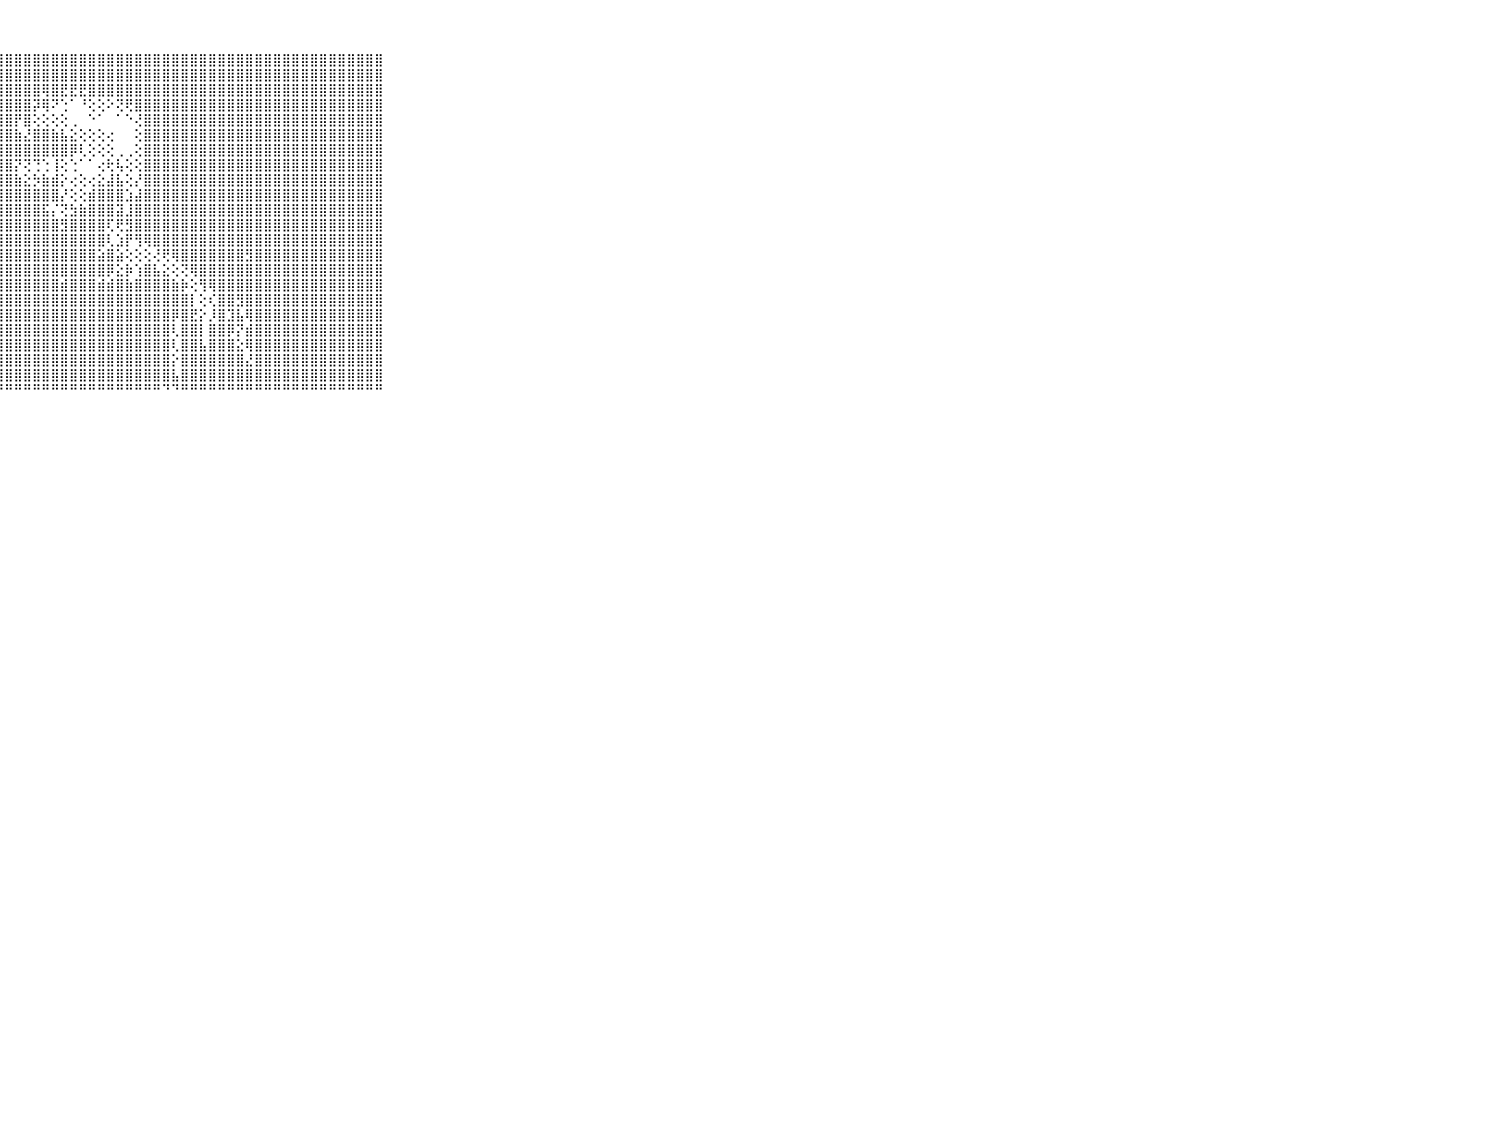

⠀⠀⠀⠀⠀⠀⠀⠀⠀⠀⠀⢜⡿⣿⢜⢟⡜⢝⢸⢜⡕⢄⢕⢱⣸⣿⣿⣿⣿⣿⣿⣿⣿⣿⣿⣿⣿⣿⣿⣿⣿⣿⣿⣿⣿⣿⣿⣿⣿⣿⣿⣿⣿⣿⣿⣿⣿⣿⣿⣿⣿⣿⣿⣿⣿⣿⣿⣿⣿⠀⠀⠀⠀⠀⠀⠀⠀⠀⠀⠀⠀
⠀⠀⠀⠀⠀⠀⠀⠀⠀⠀⠀⢜⢇⢸⢟⡕⢱⡕⣇⡧⢇⢀⢕⢕⣹⣿⣿⣿⣿⣿⣿⣿⣿⣿⣿⣿⣿⣿⣿⣿⣿⣿⣿⣿⣿⣿⣿⣿⣿⣿⣿⣿⣿⣿⣿⣿⣿⣿⣿⣿⣿⣿⣿⣿⣿⣿⣿⣿⣿⠀⠀⠀⠀⠀⠀⠀⠀⠀⠀⠀⠀
⠀⠀⠀⠀⠀⠀⠀⠀⠀⠀⠀⢕⢸⢕⢇⢣⣎⢇⢎⢱⢕⠑⢕⢕⢹⣿⣿⣿⣿⣿⣿⣿⢿⣿⣟⣟⣟⣿⣿⣿⣿⣿⣿⣿⣿⣿⣿⣿⣿⣿⣿⣿⣿⣿⣿⣿⣿⣿⣿⣿⣿⣿⣿⣿⣿⣿⣿⣿⣿⠀⠀⠀⠀⠀⠀⠀⠀⠀⠀⠀⠀
⠀⠀⠀⠀⠀⠀⠀⠀⠀⠀⠀⢕⢕⡗⢵⣕⡜⢱⢱⢎⡇⠀⠕⢕⢸⣿⣿⣿⣿⣿⣿⡽⢿⠝⢑⠁⠘⢕⢕⠕⢝⢟⣿⣿⣿⣿⣿⣿⣿⣿⣿⣿⣿⣿⣿⣿⣿⣿⣿⣿⣿⣿⣿⣿⣿⣿⣿⣿⣿⠀⠀⠀⠀⠀⠀⠀⠀⠀⠀⠀⠀
⠀⠀⠀⠀⠀⠀⠀⠀⠀⠀⠀⢕⢕⢕⣜⣿⢱⢇⢷⣧⡕⠑⢔⢕⢸⣿⣿⣿⣿⡟⣿⢕⢕⢕⢕⢀⠀⠑⠁⠀⠁⠑⢜⣿⣿⣿⣿⣿⣿⣿⣿⣿⣿⣿⣿⣿⣿⣿⣿⣿⣿⣿⣿⣿⣿⣿⣿⣿⣿⠀⠀⠀⠀⠀⠀⠀⠀⠀⠀⠀⠀
⠀⠀⠀⠀⠀⠀⠀⠀⠀⠀⠀⢕⢕⢜⢱⢿⣎⢱⢺⡟⡕⢄⢕⢕⢜⣿⣿⣿⣿⣷⣜⣿⣿⣷⣧⣕⢕⢕⢕⢔⠀⠀⢕⣿⣿⣿⣿⣿⣿⣿⣿⣿⣿⣿⣿⣿⣿⣿⣿⣿⣿⣿⣿⣿⣿⣿⣿⣿⣿⠀⠀⠀⠀⠀⠀⠀⠀⠀⠀⠀⠀
⠀⠀⠀⠀⠀⠀⠀⠀⠀⠀⠀⢕⢕⢕⢕⢻⡷⣎⣼⢻⢕⠑⢕⢕⢸⣿⣿⣿⣿⣿⣿⣿⣿⣿⣿⡿⢇⢕⢕⢕⢀⢀⢕⣿⣿⣿⣿⣿⣿⣿⣿⣿⣿⣿⣿⣿⣿⣿⣿⣿⣿⣿⣿⣿⣿⣿⣿⣿⣿⠀⠀⠀⠀⠀⠀⠀⠀⠀⠀⠀⠀
⠀⠀⠀⠀⠀⠀⠀⠀⠀⠀⠀⢕⢕⢕⢜⢸⣗⣹⢱⡏⡇⢔⢜⢱⢸⣿⣿⣿⣿⡝⢝⢙⢑⢸⢕⢑⠁⠁⢔⢗⢧⢕⢕⣿⣿⣿⣿⣿⣿⣿⣿⣿⣿⣿⣿⣿⣿⣿⣿⣿⣿⣿⣿⣿⣿⣿⣿⣿⣿⠀⠀⠀⠀⠀⠀⠀⠀⠀⠀⠀⠀
⠀⠀⠀⠀⠀⠀⠀⠀⠀⠀⠀⢕⢕⢕⢕⢕⢜⣝⢯⢱⣧⢑⢕⢎⢸⣿⣿⣿⣿⣷⣕⡳⣷⣾⡕⢔⢕⢔⣕⣼⣧⢕⡜⣿⣿⣿⣿⣿⣿⣿⣿⣿⣿⣿⣿⣿⣿⣿⣿⣿⣿⣿⣿⣿⣿⣿⣿⣿⣿⠀⠀⠀⠀⠀⠀⠀⠀⠀⠀⠀⠀
⠀⠀⠀⠀⠀⠀⠀⠀⠀⠀⠀⢕⢕⢕⢕⢕⢕⢹⡜⡫⡎⢔⢜⢕⢸⣿⣿⣿⣿⣿⣿⣿⣿⣿⡜⢕⢕⣾⣿⣿⣿⣱⣼⣿⣿⣿⣿⣿⣿⣿⣿⣿⣿⣿⣿⣿⣿⣿⣿⣿⣿⣿⣿⣿⣿⣿⣿⣿⣿⠀⠀⠀⠀⠀⠀⠀⠀⠀⠀⠀⠀
⠀⠀⠀⠀⠀⠀⠀⠀⠀⠀⠀⢕⢕⢕⢕⢕⢕⡕⢱⢸⡱⠜⢕⢜⢸⣿⣿⣿⣿⣿⣿⣿⣯⡌⢝⣳⣷⣿⣿⣿⣽⣸⣿⣿⣿⣿⣿⣿⣿⣿⣿⣿⣿⣿⣿⣿⣿⣿⣿⣿⣿⣿⣿⣿⣿⣿⣿⣿⣿⠀⠀⠀⠀⠀⠀⠀⠀⠀⠀⠀⠀
⠀⠀⠀⠀⠀⠀⠀⠀⠀⠀⠀⢕⢕⢕⢕⢕⢕⢕⡇⡕⡇⢔⢜⢕⢸⣷⣿⣿⣿⣿⣿⣿⣿⣿⣻⣿⣿⣿⣿⢏⢟⣻⣿⣿⣿⣿⣿⣿⣿⣿⣿⣿⣿⣿⣿⣿⣿⣿⣿⣿⣿⣿⣿⣿⣿⣿⣿⣿⣿⠀⠀⠀⠀⠀⠀⠀⠀⠀⠀⠀⠀
⠀⠀⠀⠀⠀⠀⠀⠀⠀⠀⠀⢕⢕⢕⢕⢕⢕⢜⢧⣹⢧⠘⢱⢜⢸⣿⣿⣿⣿⣿⣿⣿⣿⣿⣿⣿⣿⣿⣿⢇⣱⡟⢻⢿⣿⣿⣿⣿⣿⣿⣿⣿⣿⣿⣿⣿⣿⣿⣿⣿⣿⣿⣿⣿⣿⣿⣿⣿⣿⠀⠀⠀⠀⠀⠀⠀⠀⠀⠀⠀⠀
⠀⠀⠀⠀⠀⠀⠀⠀⠀⠀⠀⢕⢕⢕⢱⢧⢱⢸⢕⢧⡇⢔⢜⢱⢸⢿⣿⣿⣿⣿⣿⣿⣿⣿⣿⣿⣿⣿⣵⣿⣵⢕⢕⢕⢜⢟⢿⣿⣿⣿⣿⣿⣿⣿⣻⣿⣿⣿⣿⣿⣿⣿⣿⣿⣿⣿⣿⣿⣿⠀⠀⠀⠀⠀⠀⠀⠀⠀⠀⠀⠀
⠀⠀⠀⠀⠀⠀⠀⠀⠀⠀⠀⢕⢕⢕⢱⢜⡱⣗⡵⣿⢗⠕⢕⢜⢸⣿⣿⣿⣿⣿⣿⣿⣿⣿⣿⣿⣿⣿⣿⡿⣕⡷⢱⣿⣧⣕⢕⢝⢿⣿⣿⣿⣿⣿⣿⣿⣿⣿⣿⣿⣿⣿⣿⣿⣿⣿⣿⣿⣿⠀⠀⠀⠀⠀⠀⠀⠀⠀⠀⠀⠀
⠀⠀⠀⠀⠀⠀⠀⠀⠀⠀⠀⢕⢕⢕⢕⢕⢕⢼⣏⢗⢕⢅⢕⢕⢜⣿⣿⣿⣿⣿⣿⣿⣿⣿⣾⣿⣿⣿⣾⣾⣿⣷⣿⣿⣿⣿⣷⡷⢕⢻⢿⣿⣿⣿⣿⣿⣿⣿⣿⣿⣿⣿⣿⣿⣿⣿⣿⣿⣿⠀⠀⠀⠀⠀⠀⠀⠀⠀⠀⠀⠀
⠀⠀⠀⠀⠀⠀⠀⠀⠀⠀⠀⢸⢕⢕⢜⡕⡱⣇⢱⡹⢕⠑⢕⢕⢸⡿⣿⣿⣿⣿⣿⣿⣿⣿⣿⣿⣿⣿⣿⣿⣿⣿⣿⣿⣿⣿⣿⣿⡇⢕⢎⣿⣿⣻⣿⣿⣿⣿⣿⣿⣿⣿⣿⣿⣿⣿⣿⣿⣿⠀⠀⠀⠀⠀⠀⠀⠀⠀⠀⠀⠀
⠀⠀⠀⠀⠀⠀⠀⠀⠀⠀⠀⢸⢕⢕⢕⢱⢜⣪⡕⢯⢇⢕⢕⢕⢸⣿⣿⣿⣿⣿⣿⣿⣿⣿⣿⣿⣿⣿⣿⣿⣿⣿⣿⣿⣿⣿⡿⣿⣟⡕⡸⣿⣹⣧⢿⣿⣿⣿⣿⣿⣿⣿⣿⣿⣿⣿⣿⣿⣿⠀⠀⠀⠀⠀⠀⠀⠀⠀⠀⠀⠀
⠀⠀⠀⠀⠀⠀⠀⠀⠀⠀⠀⣸⢕⢕⢕⡜⢵⢏⢞⡸⢕⠘⢕⢕⢱⣿⣿⣿⣿⣿⣿⣿⣿⣿⣿⣿⣿⣿⣿⣿⣿⣿⣿⣿⣿⣿⢇⣿⣿⡇⣿⣿⡿⡝⣾⣿⣿⣿⣿⣿⣿⣿⣿⣿⣿⣿⣿⣿⣿⠀⠀⠀⠀⠀⠀⠀⠀⠀⠀⠀⠀
⠀⠀⠀⠀⠀⠀⠀⠀⠀⠀⠀⢹⢕⢕⢕⢱⡪⣜⢇⢿⢕⢕⢕⢕⡸⣟⣿⣿⣿⣿⣿⣿⣿⣿⣿⣿⣿⣿⣿⣿⣿⣿⣿⣿⣿⣿⢇⣿⣿⣧⣿⣿⣿⣕⢿⣿⣿⣿⣿⣿⣿⣿⣿⣿⣿⣿⣿⣿⣿⠀⠀⠀⠀⠀⠀⠀⠀⠀⠀⠀⠀
⠀⠀⠀⠀⠀⠀⠀⠀⠀⠀⠀⢜⣱⡇⡕⢕⢣⢫⢝⣼⢱⢎⢕⡕⢻⣺⣿⣿⣿⣿⣿⣿⣿⣿⣿⣿⣿⣿⣿⣿⣿⣿⣿⣿⣿⣿⡕⣿⣿⣿⣿⣿⣿⣿⣜⣿⣿⣿⣿⣿⣿⣿⣿⣿⣿⣿⣿⣿⣿⠀⠀⠀⠀⠀⠀⠀⠀⠀⠀⠀⠀
⠀⠀⠀⠀⠀⠀⠀⠀⠀⠀⠀⢕⢼⣏⢕⢕⢕⡞⢱⣿⢇⢕⢕⢕⢸⣿⣹⣿⣿⣿⣿⣿⣿⣿⣿⣿⣿⣿⣿⣿⣿⣿⣿⣿⣿⣿⣧⣿⣿⣿⣿⣿⣿⣿⣿⣿⣿⣿⣿⣿⣿⣿⣿⣿⣿⣿⣿⣿⣿⠀⠀⠀⠀⠀⠀⠀⠀⠀⠀⠀⠀
⠀⠀⠀⠀⠀⠀⠀⠀⠀⠀⠀⠑⠘⠑⠃⠑⠑⠑⠘⠛⠑⠘⠑⠑⠃⠛⠛⠛⠛⠛⠛⠛⠛⠛⠛⠛⠛⠛⠛⠛⠛⠛⠛⠛⠛⠙⠙⠛⠛⠛⠛⠛⠛⠛⠛⠛⠛⠛⠛⠛⠛⠛⠛⠛⠛⠛⠛⠛⠛⠀⠀⠀⠀⠀⠀⠀⠀⠀⠀⠀⠀